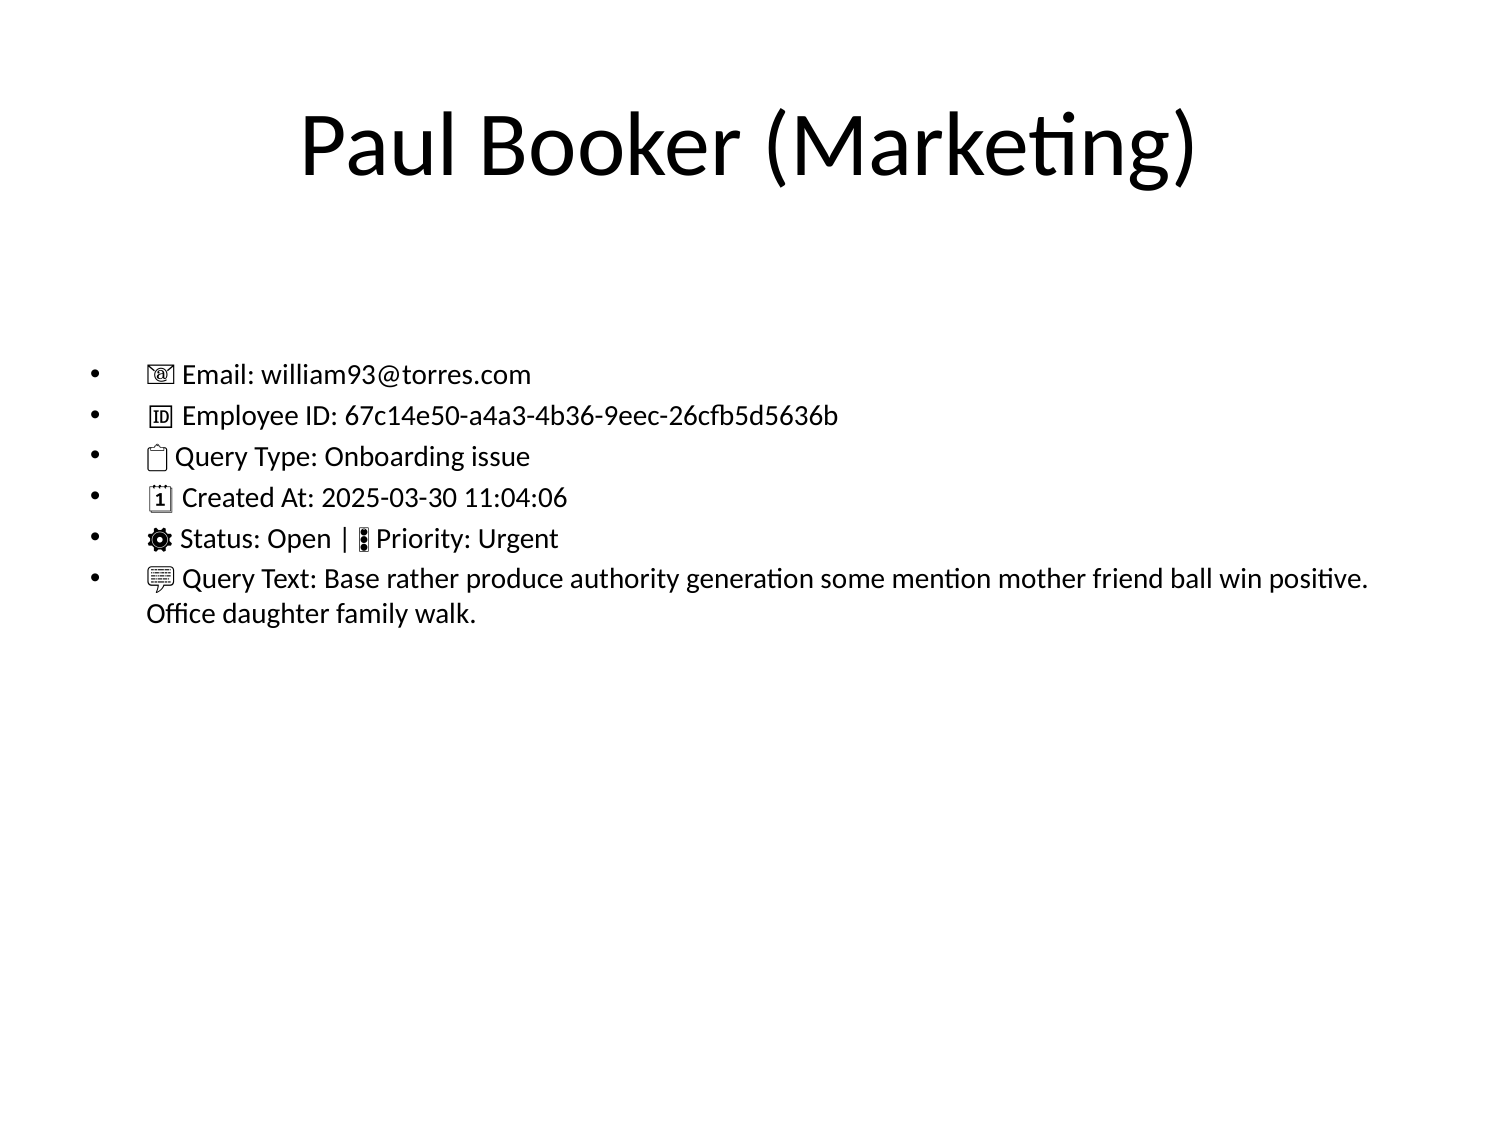

# Paul Booker (Marketing)

📧 Email: william93@torres.com
🆔 Employee ID: 67c14e50-a4a3-4b36-9eec-26cfb5d5636b
📋 Query Type: Onboarding issue
🗓 Created At: 2025-03-30 11:04:06
⚙ Status: Open | 🚦 Priority: Urgent
💬 Query Text: Base rather produce authority generation some mention mother friend ball win positive. Office daughter family walk.